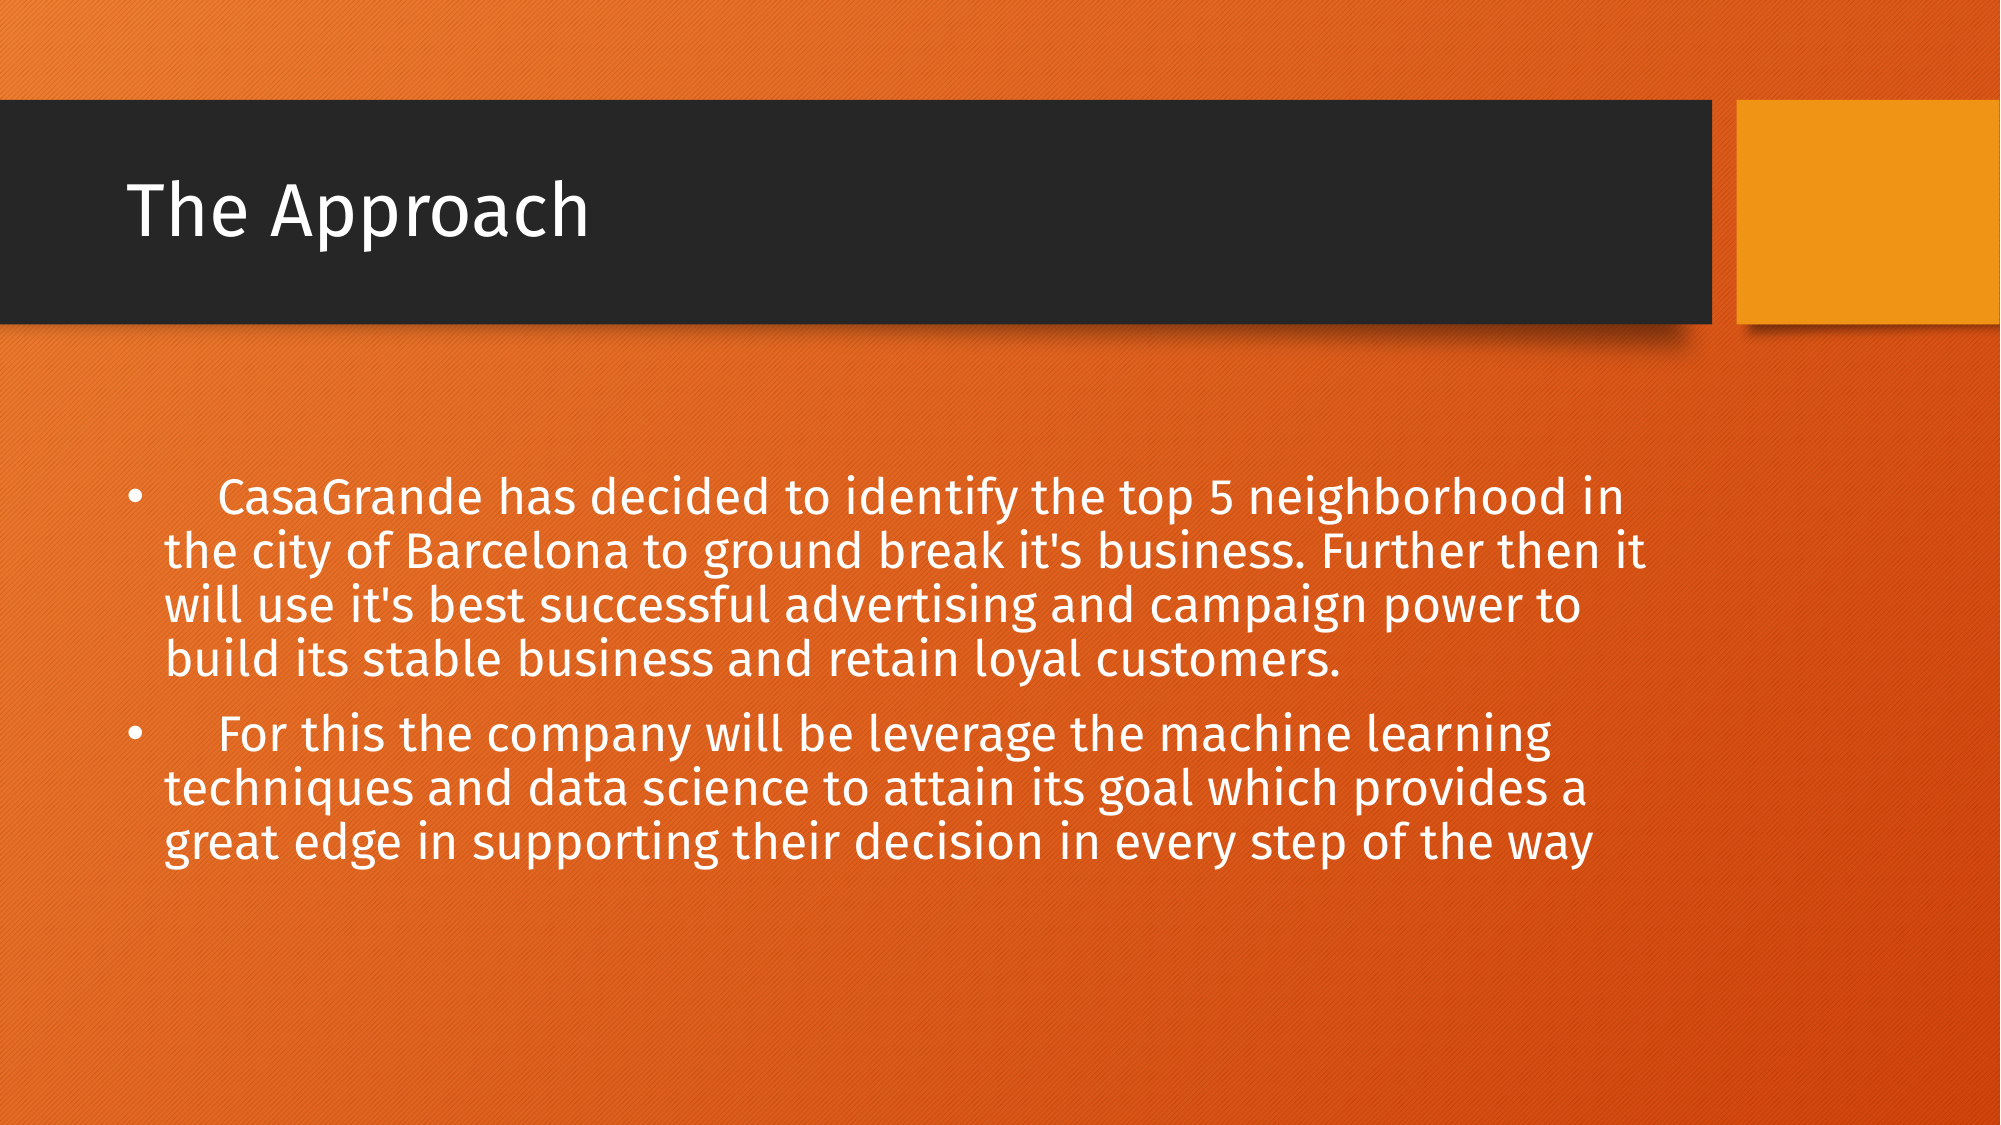

# The Approach

    CasaGrande has decided to identify the top 5 neighborhood in the city of Barcelona to ground break it's business. Further then it will use it's best successful advertising and campaign power to build its stable business and retain loyal customers.
    For this the company will be leverage the machine learning techniques and data science to attain its goal which provides a great edge in supporting their decision in every step of the way